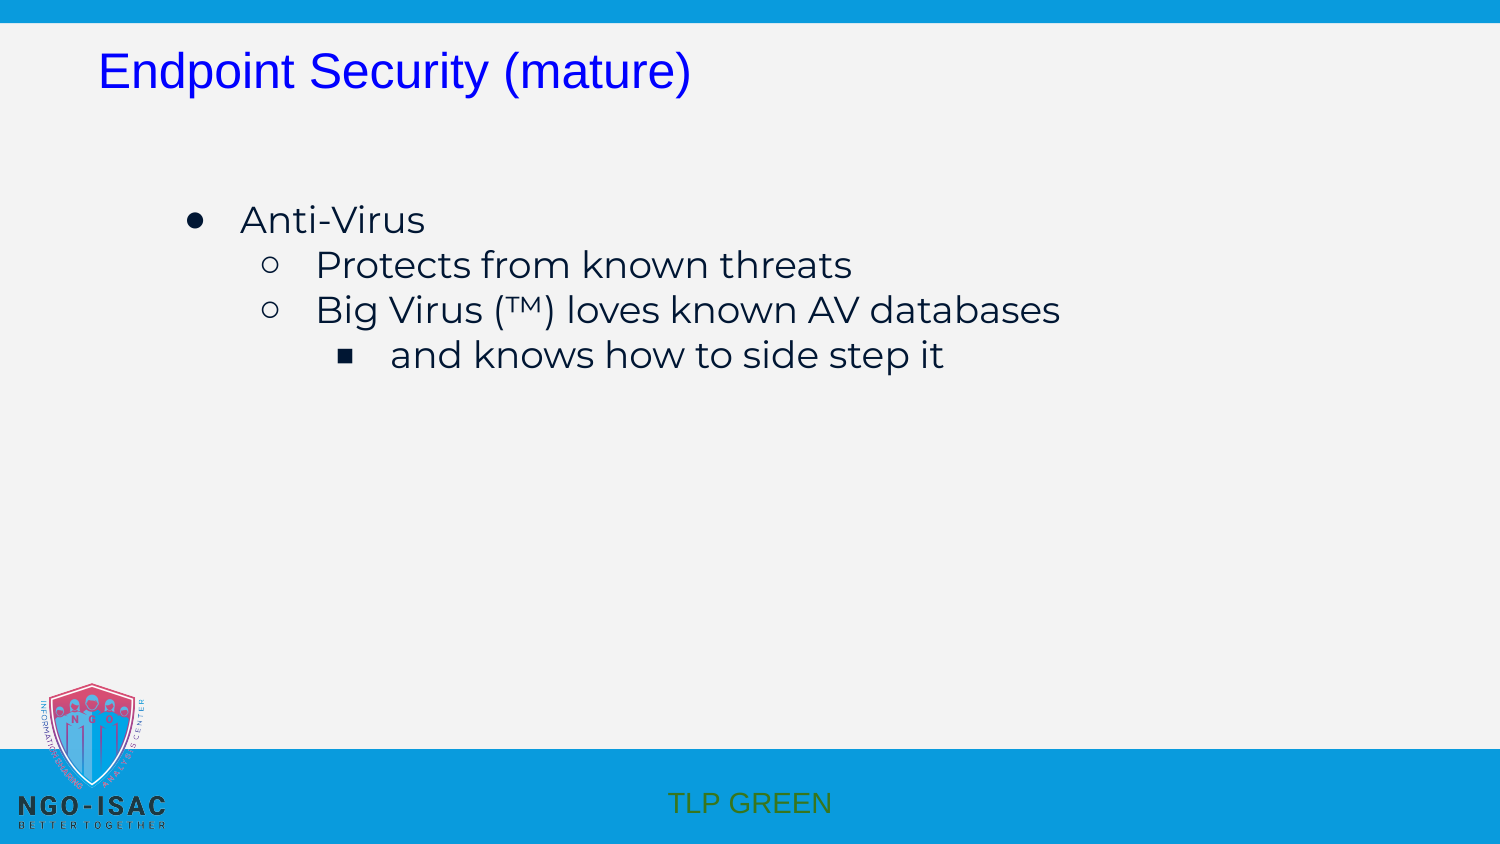

# Endpoint Security (mature)

Anti-Virus
Protects from known threats
Big Virus (™) loves known AV databases
and knows how to side step it